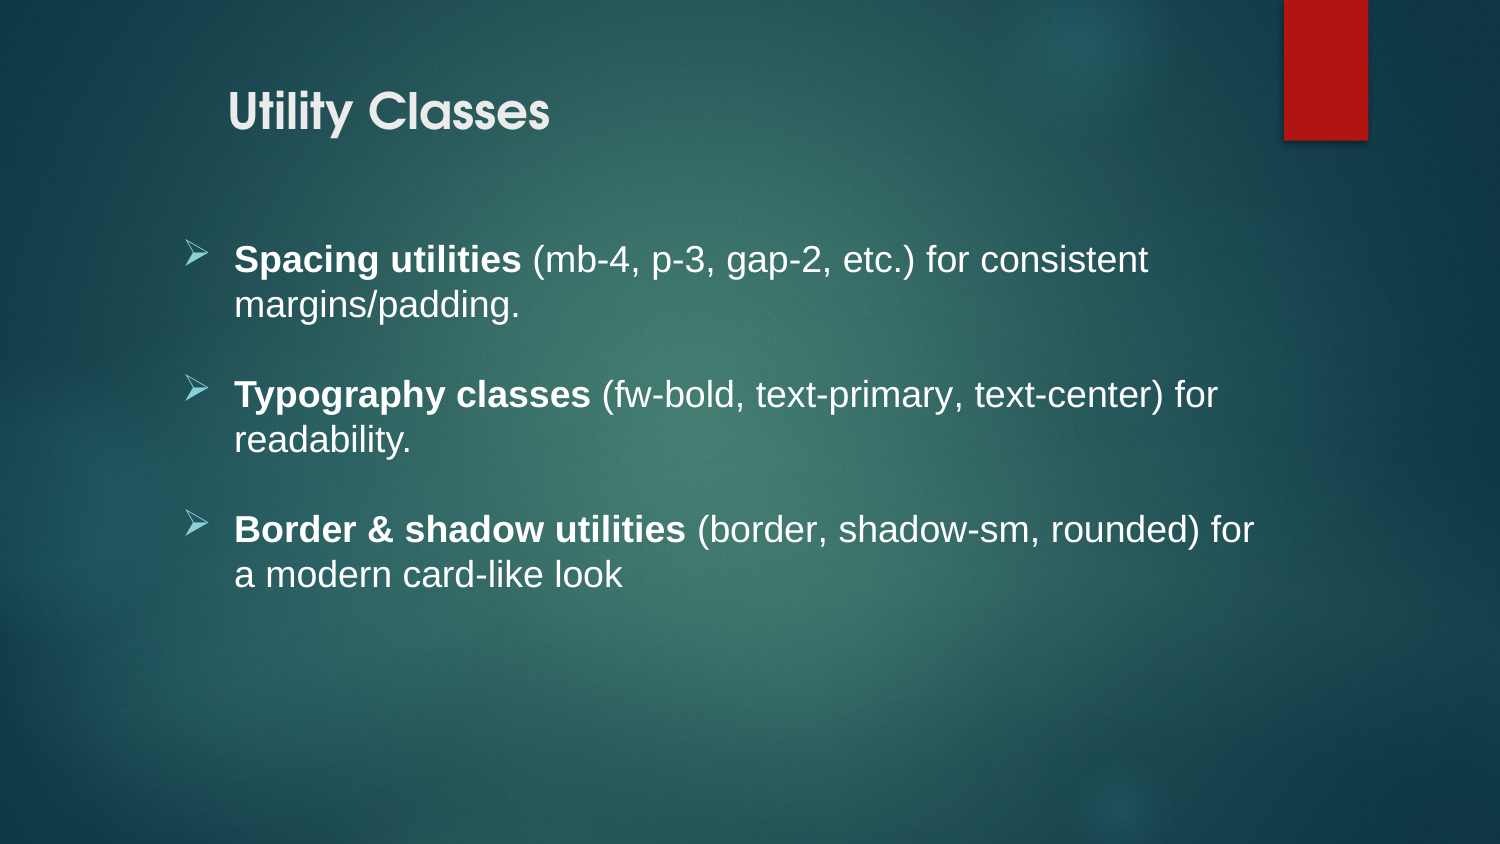

# Utility Classes
Spacing utilities (mb-4, p-3, gap-2, etc.) for consistent margins/padding.
Typography classes (fw-bold, text-primary, text-center) for readability.
Border & shadow utilities (border, shadow-sm, rounded) for a modern card-like look